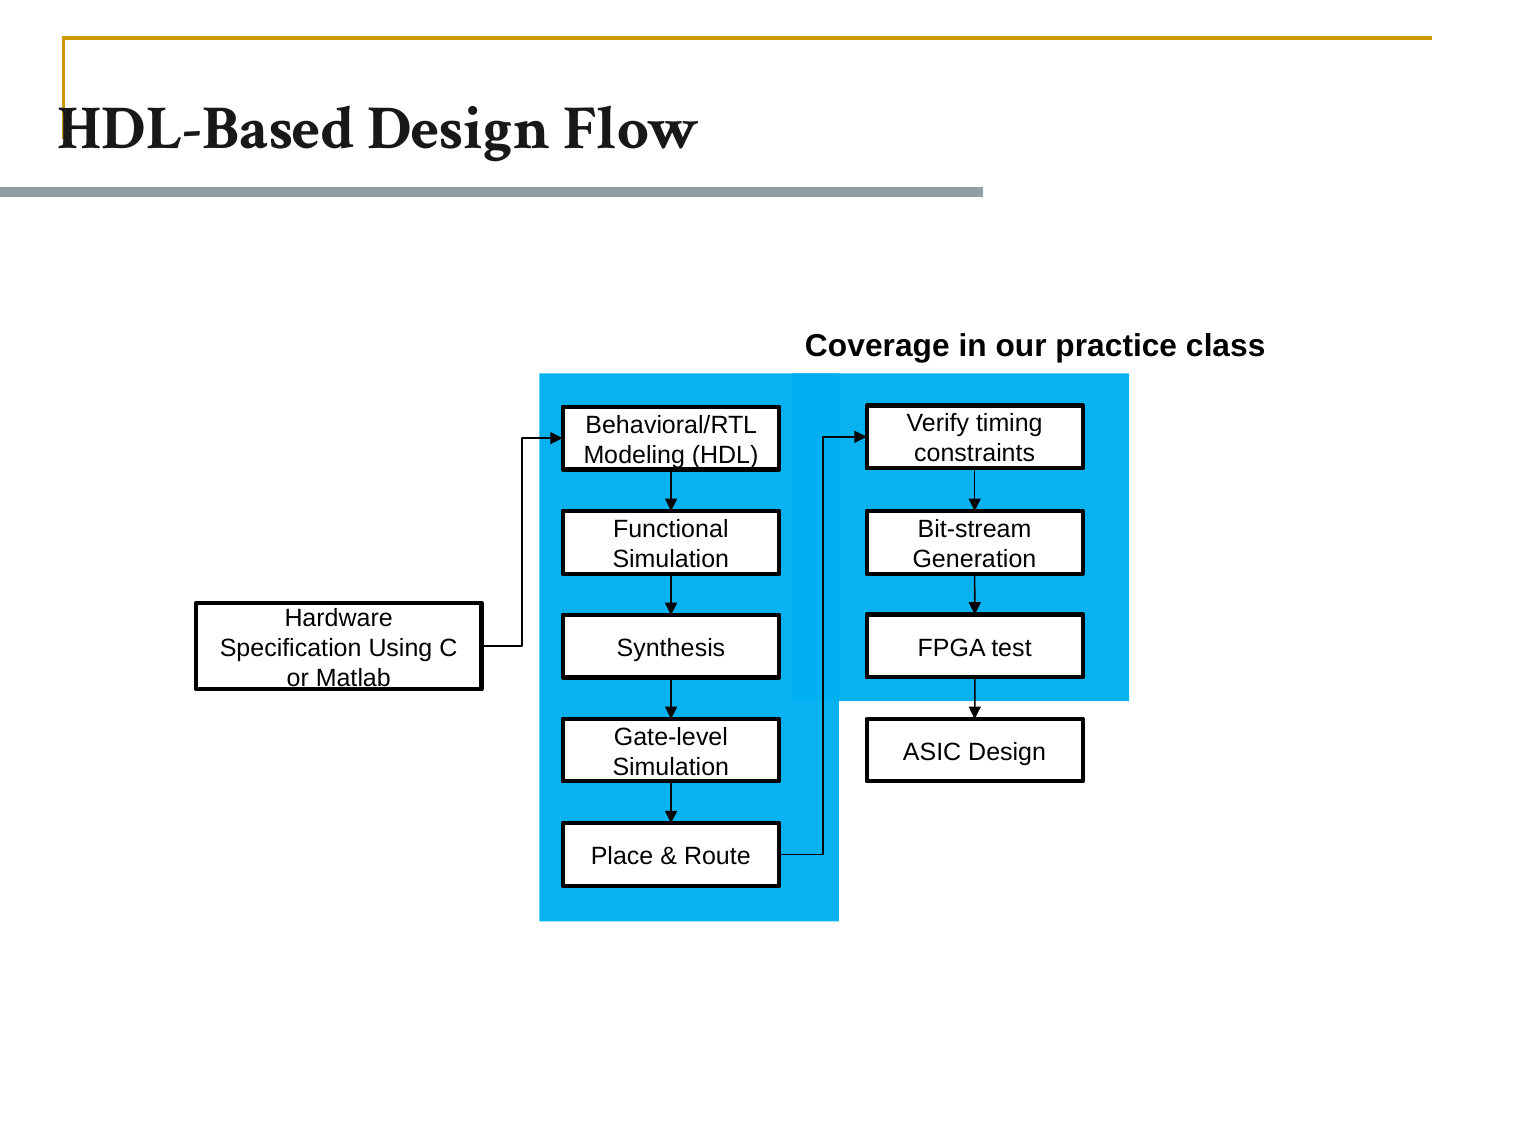

# HDL-Based Design Flow
Coverage in our practice class

Verify timing constraints
Behavioral/RTL Modeling (HDL)
Functional Simulation
Bit-stream Generation
Hardware Specification Using C or Matlab
FPGA test
Synthesis
Gate-level Simulation
ASIC Design
Place & Route